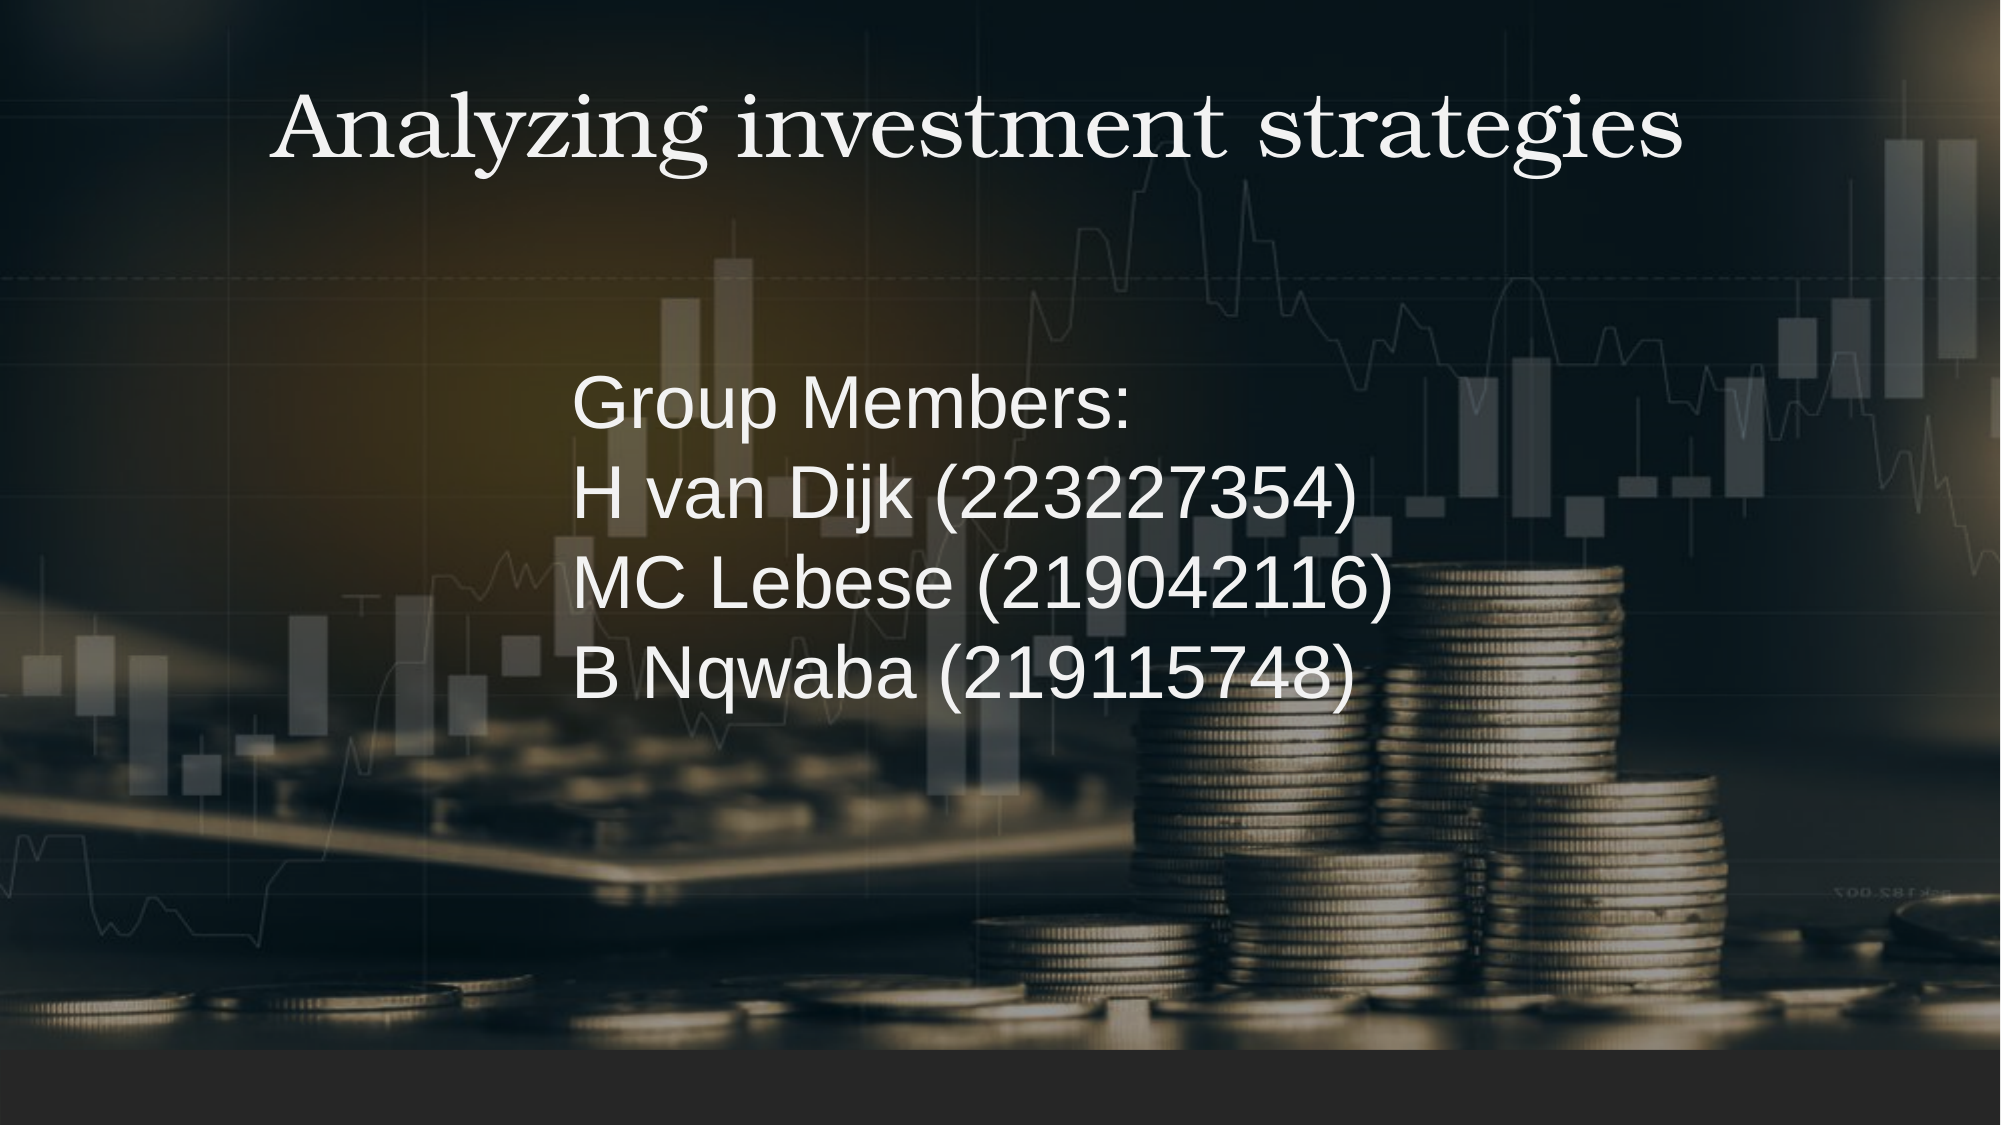

Analyzing investment strategies
Group Members:
H van Dijk (223227354)
MC Lebese (219042116)
B Nqwaba (219115748)